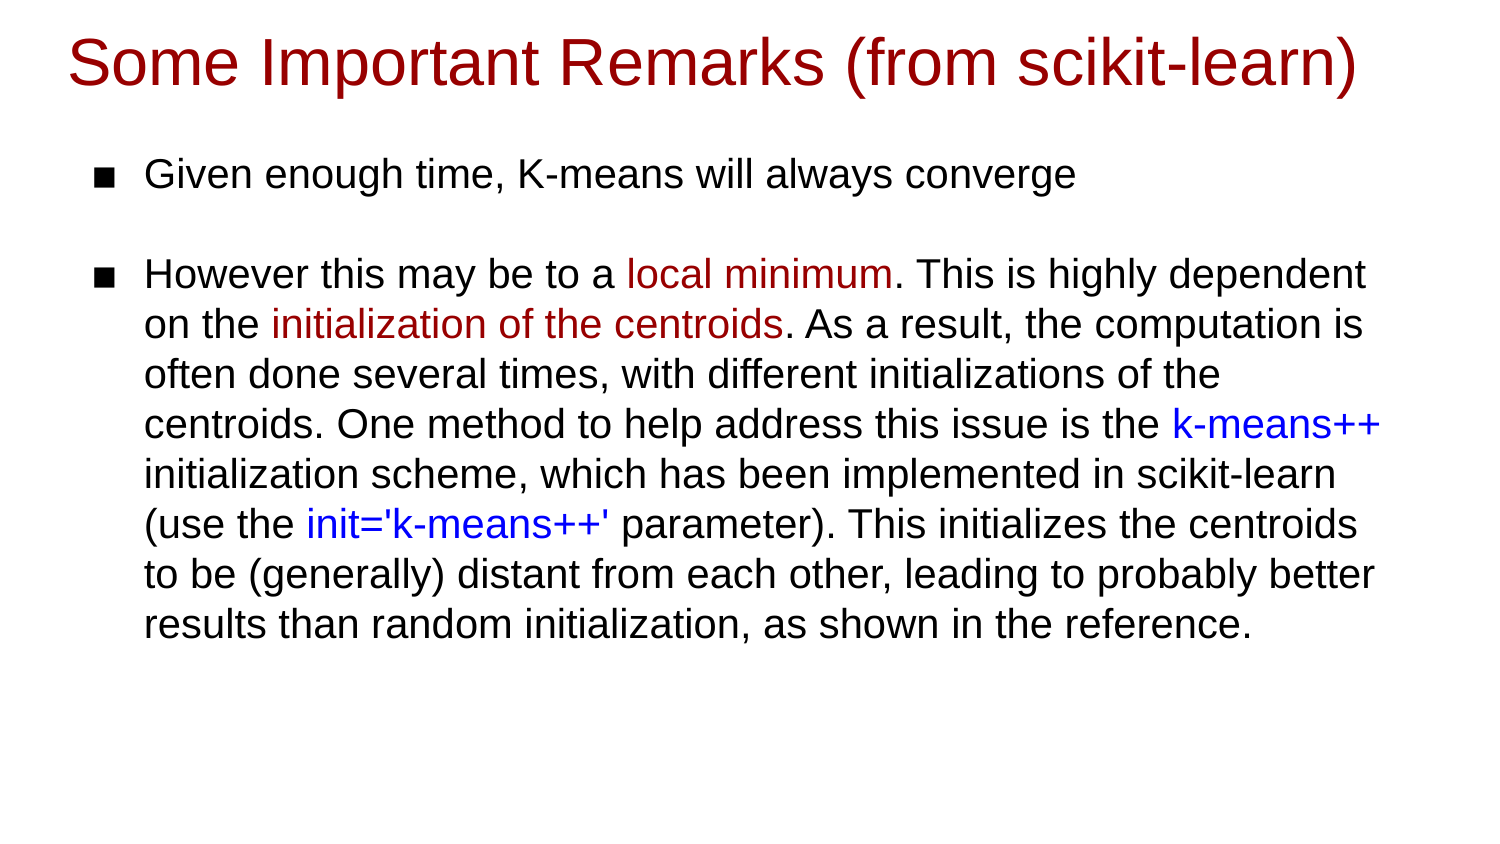

# Some Important Remarks (from scikit-learn)
Given enough time, K-means will always converge
However this may be to a local minimum. This is highly dependent on the initialization of the centroids. As a result, the computation is often done several times, with different initializations of the centroids. One method to help address this issue is the k-means++ initialization scheme, which has been implemented in scikit-learn (use the init='k-means++' parameter). This initializes the centroids to be (generally) distant from each other, leading to probably better results than random initialization, as shown in the reference.